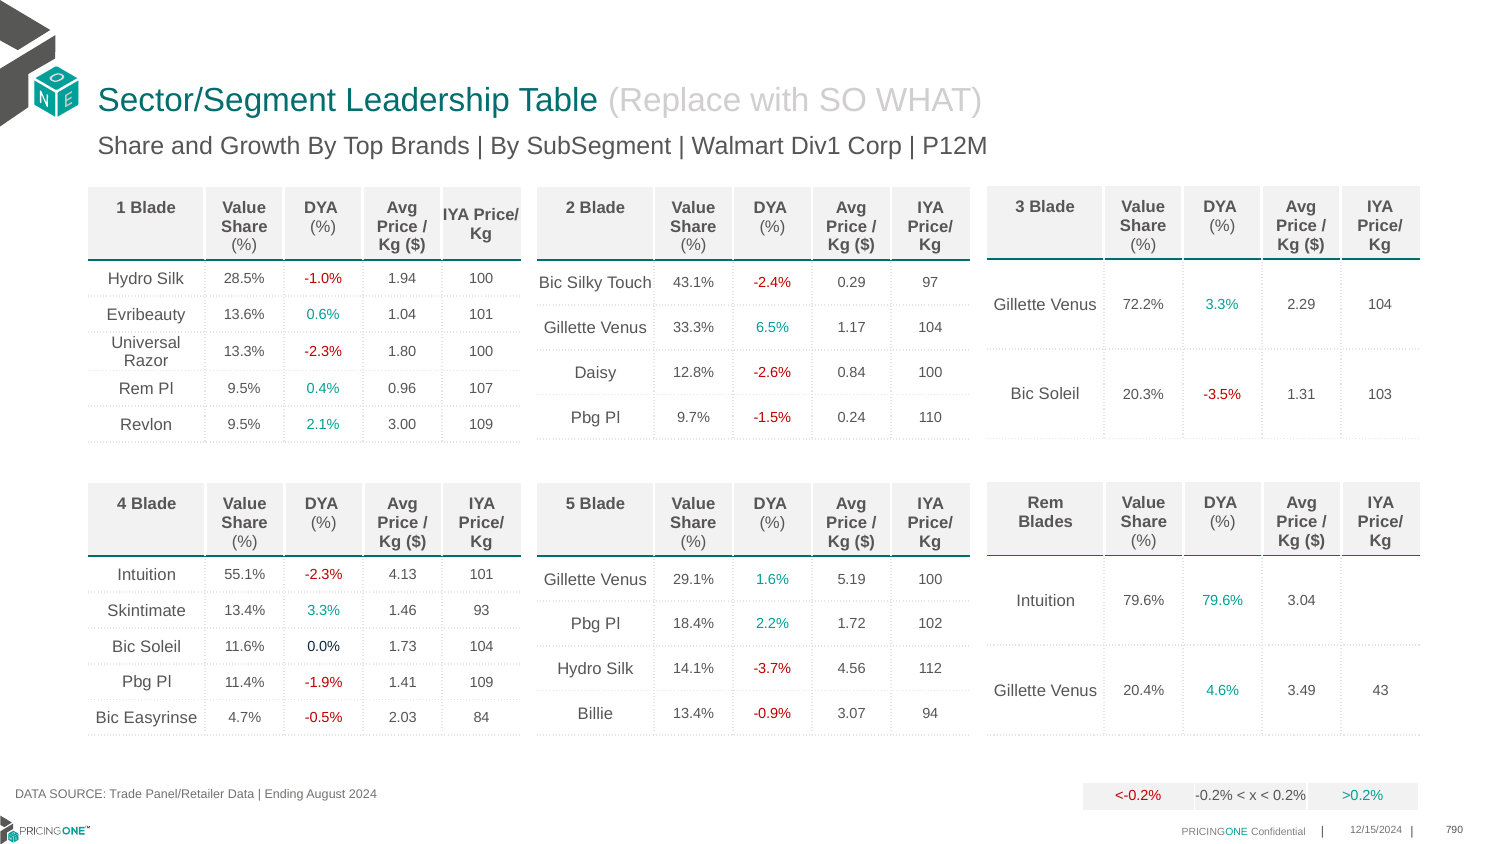

# Sector/Segment Leadership Table (Replace with SO WHAT)
Share and Growth By Top Brands | By SubSegment | Walmart Div1 Corp | P12M
| 3 Blade | Value Share (%) | DYA (%) | Avg Price /Kg ($) | IYA Price/Kg |
| --- | --- | --- | --- | --- |
| Gillette Venus | 72.2% | 3.3% | 2.29 | 104 |
| Bic Soleil | 20.3% | -3.5% | 1.31 | 103 |
| 1 Blade | Value Share (%) | DYA (%) | Avg Price /Kg ($) | IYA Price/ Kg |
| --- | --- | --- | --- | --- |
| Hydro Silk | 28.5% | -1.0% | 1.94 | 100 |
| Evribeauty | 13.6% | 0.6% | 1.04 | 101 |
| Universal Razor | 13.3% | -2.3% | 1.80 | 100 |
| Rem Pl | 9.5% | 0.4% | 0.96 | 107 |
| Revlon | 9.5% | 2.1% | 3.00 | 109 |
| 2 Blade | Value Share (%) | DYA (%) | Avg Price /Kg ($) | IYA Price/Kg |
| --- | --- | --- | --- | --- |
| Bic Silky Touch | 43.1% | -2.4% | 0.29 | 97 |
| Gillette Venus | 33.3% | 6.5% | 1.17 | 104 |
| Daisy | 12.8% | -2.6% | 0.84 | 100 |
| Pbg Pl | 9.7% | -1.5% | 0.24 | 110 |
| Rem Blades | Value Share (%) | DYA (%) | Avg Price /Kg ($) | IYA Price/Kg |
| --- | --- | --- | --- | --- |
| Intuition | 79.6% | 79.6% | 3.04 |  |
| Gillette Venus | 20.4% | 4.6% | 3.49 | 43 |
| 4 Blade | Value Share (%) | DYA (%) | Avg Price /Kg ($) | IYA Price/Kg |
| --- | --- | --- | --- | --- |
| Intuition | 55.1% | -2.3% | 4.13 | 101 |
| Skintimate | 13.4% | 3.3% | 1.46 | 93 |
| Bic Soleil | 11.6% | 0.0% | 1.73 | 104 |
| Pbg Pl | 11.4% | -1.9% | 1.41 | 109 |
| Bic Easyrinse | 4.7% | -0.5% | 2.03 | 84 |
| 5 Blade | Value Share (%) | DYA (%) | Avg Price /Kg ($) | IYA Price/Kg |
| --- | --- | --- | --- | --- |
| Gillette Venus | 29.1% | 1.6% | 5.19 | 100 |
| Pbg Pl | 18.4% | 2.2% | 1.72 | 102 |
| Hydro Silk | 14.1% | -3.7% | 4.56 | 112 |
| Billie | 13.4% | -0.9% | 3.07 | 94 |
DATA SOURCE: Trade Panel/Retailer Data | Ending August 2024
| <-0.2% | -0.2% < x < 0.2% | >0.2% |
| --- | --- | --- |

12/15/2024
790